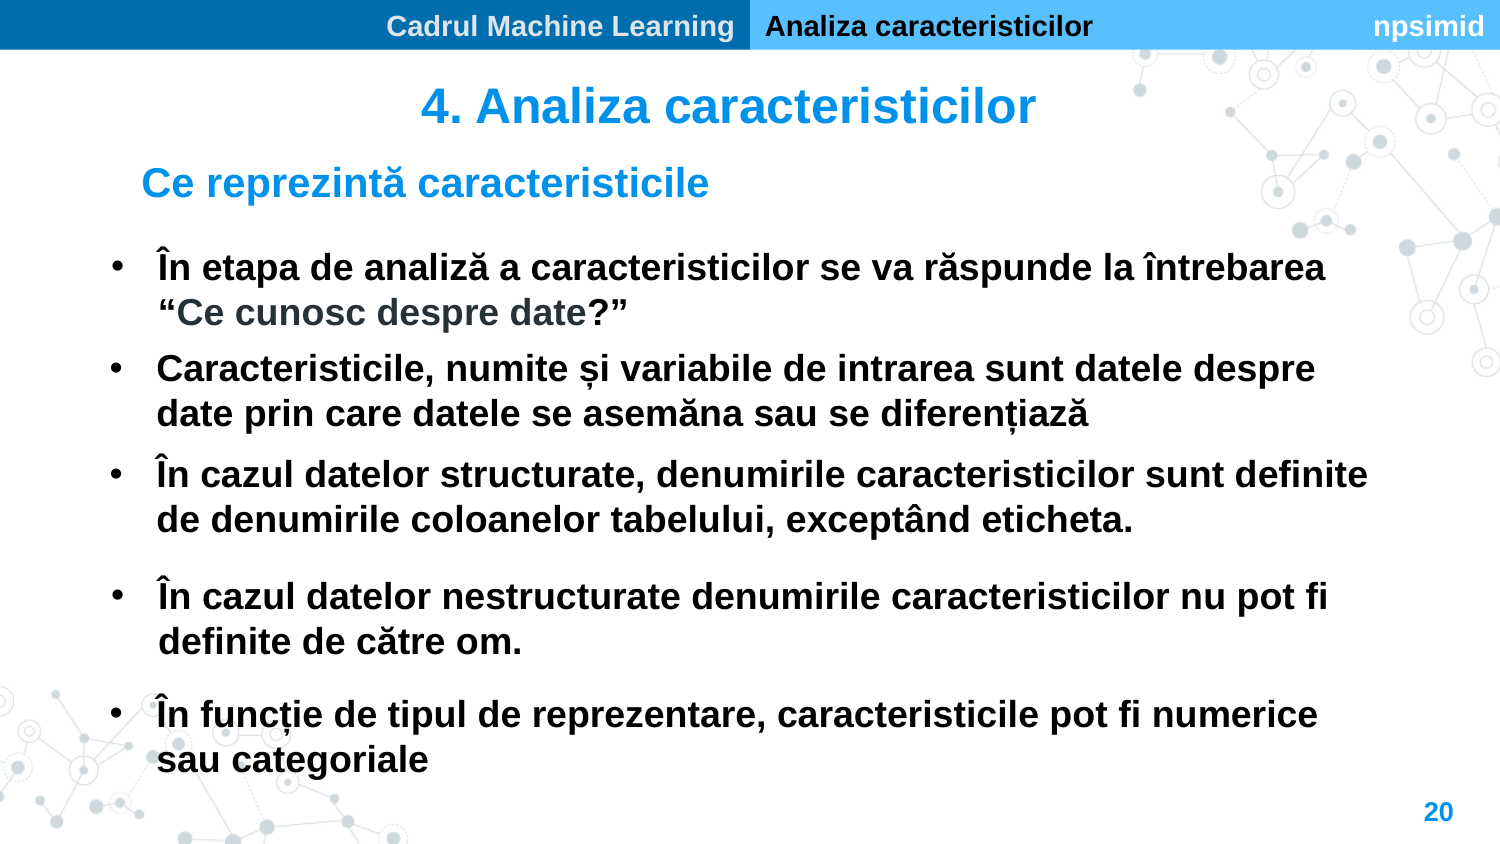

Cadrul Machine Learning
Analiza caracteristicilor
npsimid
4. Analiza caracteristicilor
Ce reprezintă caracteristicile
În etapa de analiză a caracteristicilor se va răspunde la întrebarea “Ce cunosc despre date?”
Caracteristicile, numite și variabile de intrarea sunt datele despre date prin care datele se asemăna sau se diferențiază
În cazul datelor structurate, denumirile caracteristicilor sunt definite de denumirile coloanelor tabelului, exceptând eticheta.
În cazul datelor nestructurate denumirile caracteristicilor nu pot fi definite de către om.
În funcție de tipul de reprezentare, caracteristicile pot fi numerice sau categoriale
20